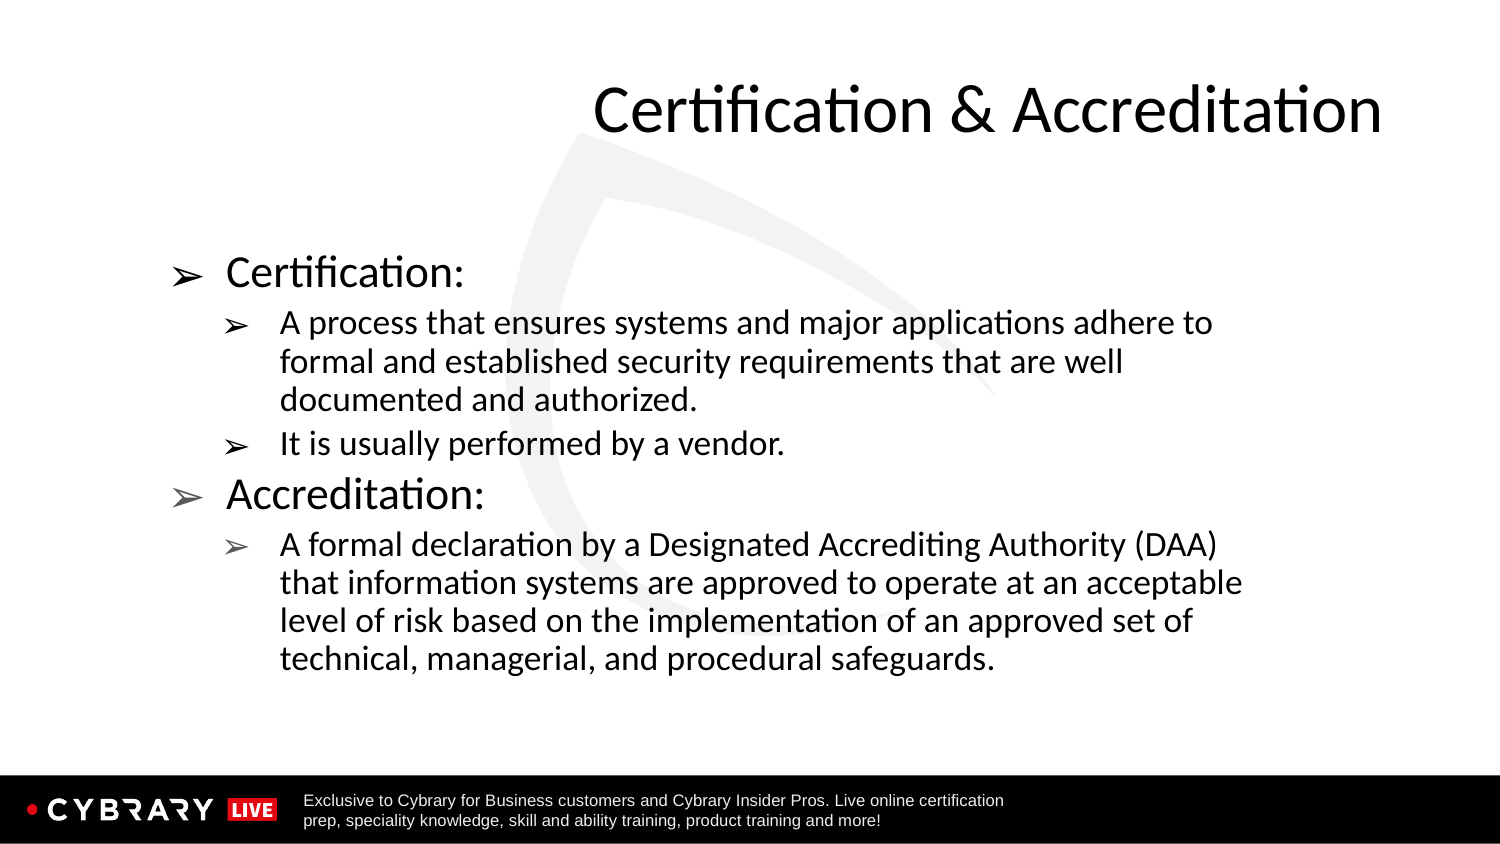

# Certification & Accreditation
Certification:
A process that ensures systems and major applications adhere to formal and established security requirements that are well documented and authorized.
It is usually performed by a vendor.
Accreditation:
A formal declaration by a Designated Accrediting Authority (DAA) that information systems are approved to operate at an acceptable level of risk based on the implementation of an approved set of technical, managerial, and procedural safeguards.

49